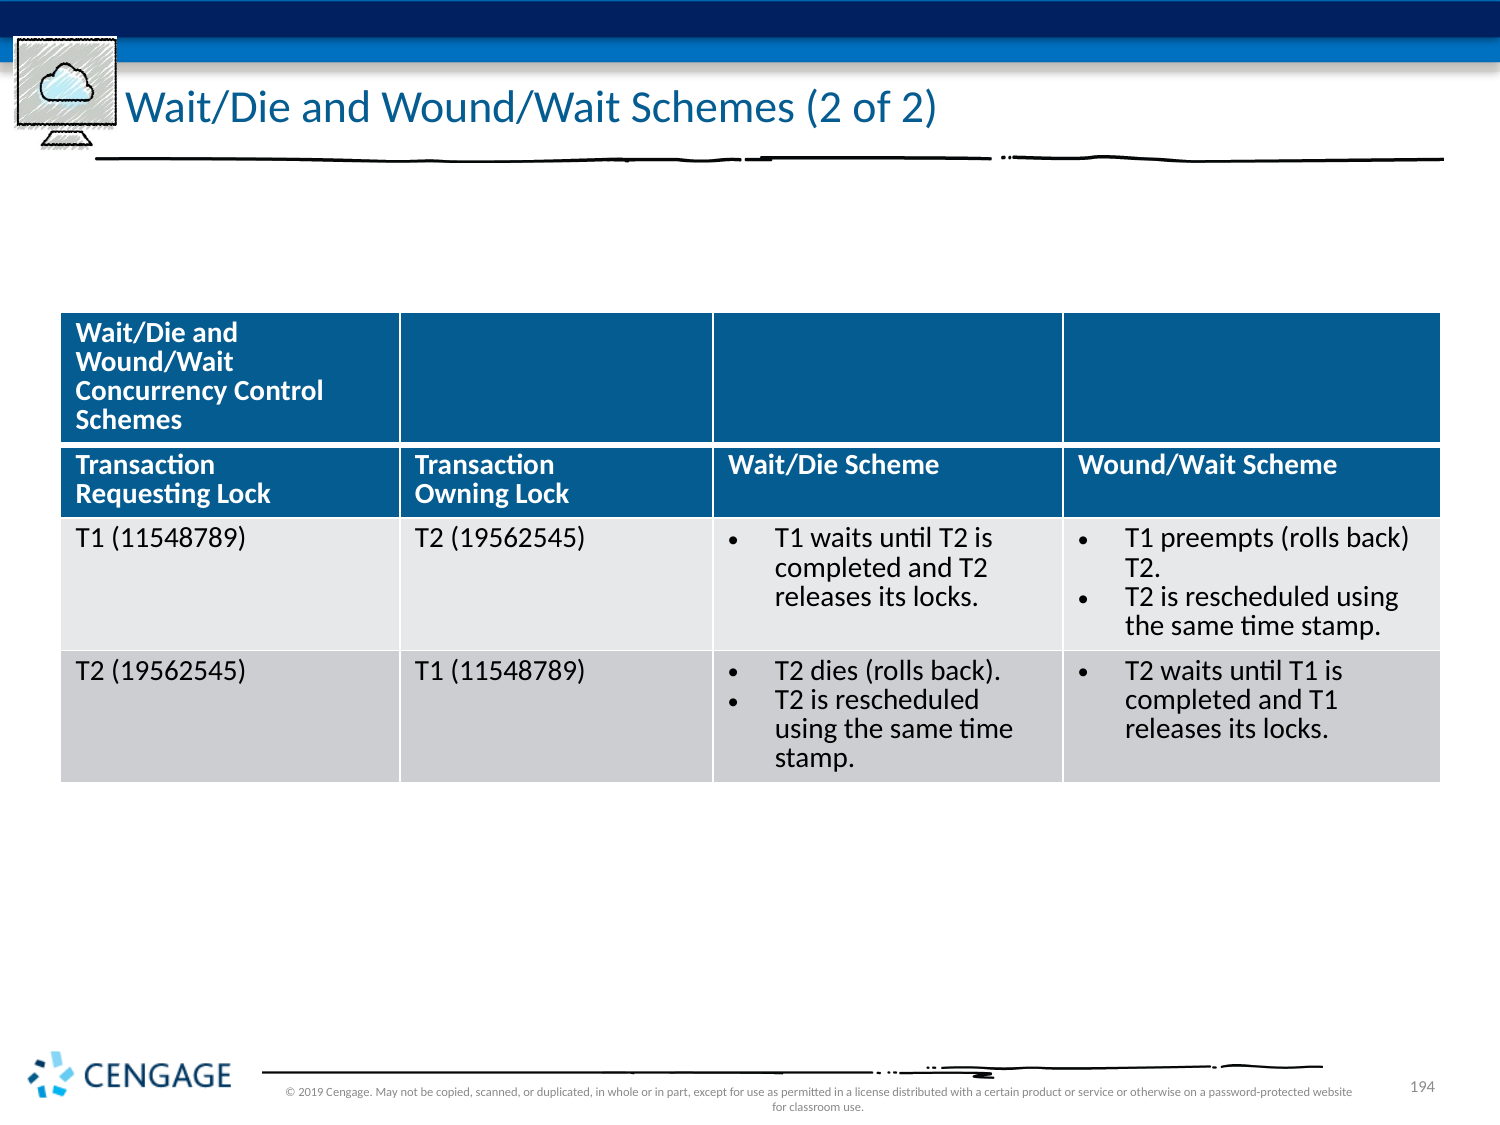

# Wait/Die and Wound/Wait Schemes (2 of 2)
| Wait/Die and Wound/Wait Concurrency Control Schemes |  |  |  |
| --- | --- | --- | --- |
| Transaction Requesting Lock | Transaction Owning Lock | Wait/Die Scheme | Wound/Wait Scheme |
| T1 (11548789) | T2 (19562545) | T1 waits until T2 is completed and T2 releases its locks. | T1 preempts (rolls back) T2. T2 is rescheduled using the same time stamp. |
| T2 (19562545) | T1 (11548789) | T2 dies (rolls back). T2 is rescheduled using the same time stamp. | T2 waits until T1 is completed and T1 releases its locks. |
© 2019 Cengage. May not be copied, scanned, or duplicated, in whole or in part, except for use as permitted in a license distributed with a certain product or service or otherwise on a password-protected website for classroom use.